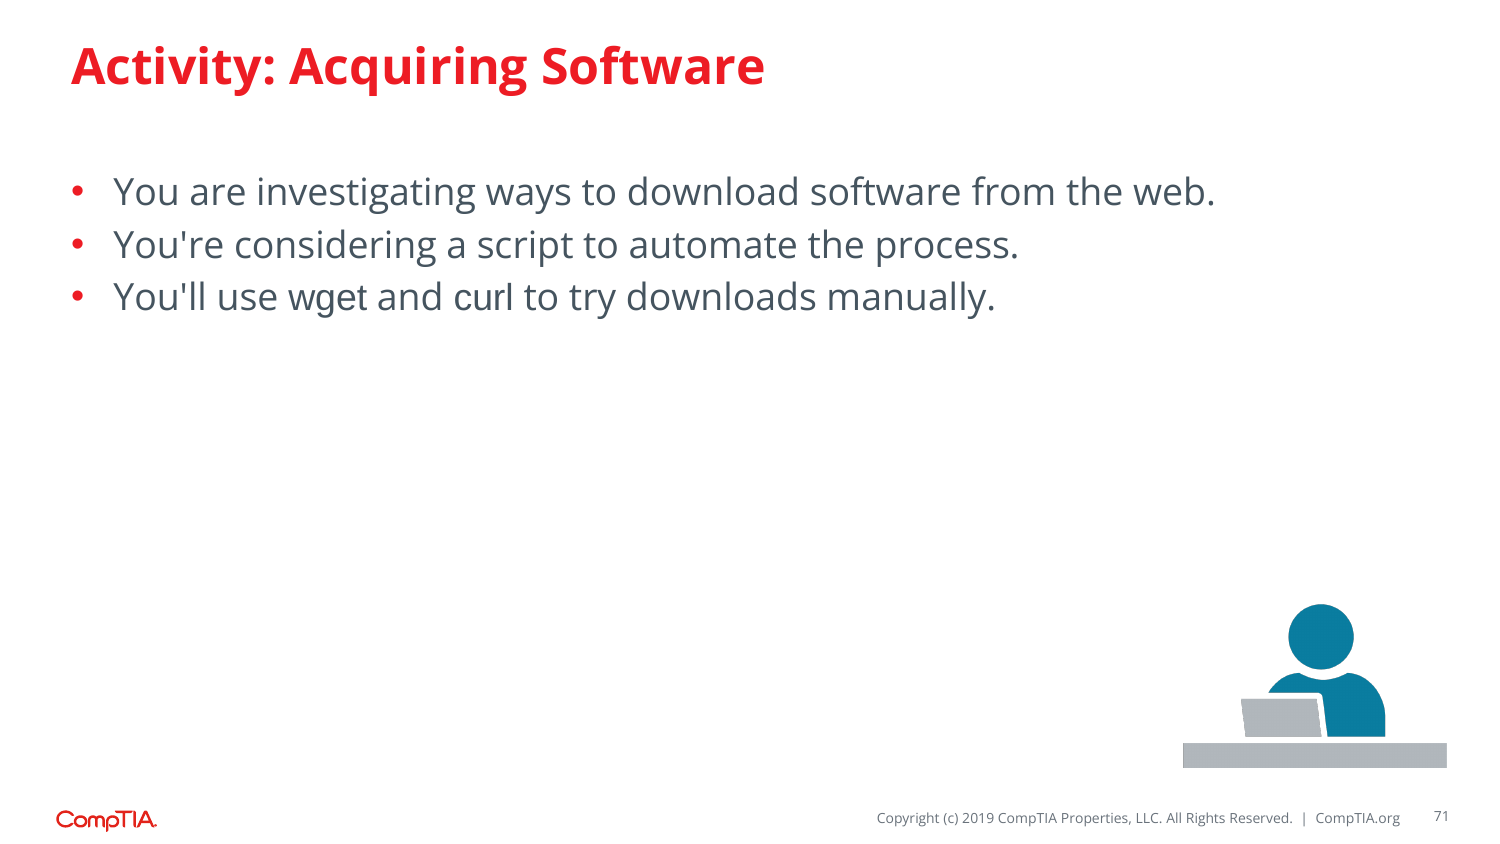

# Activity: Acquiring Software
You are investigating ways to download software from the web.
You're considering a script to automate the process.
You'll use wget and curl to try downloads manually.
71